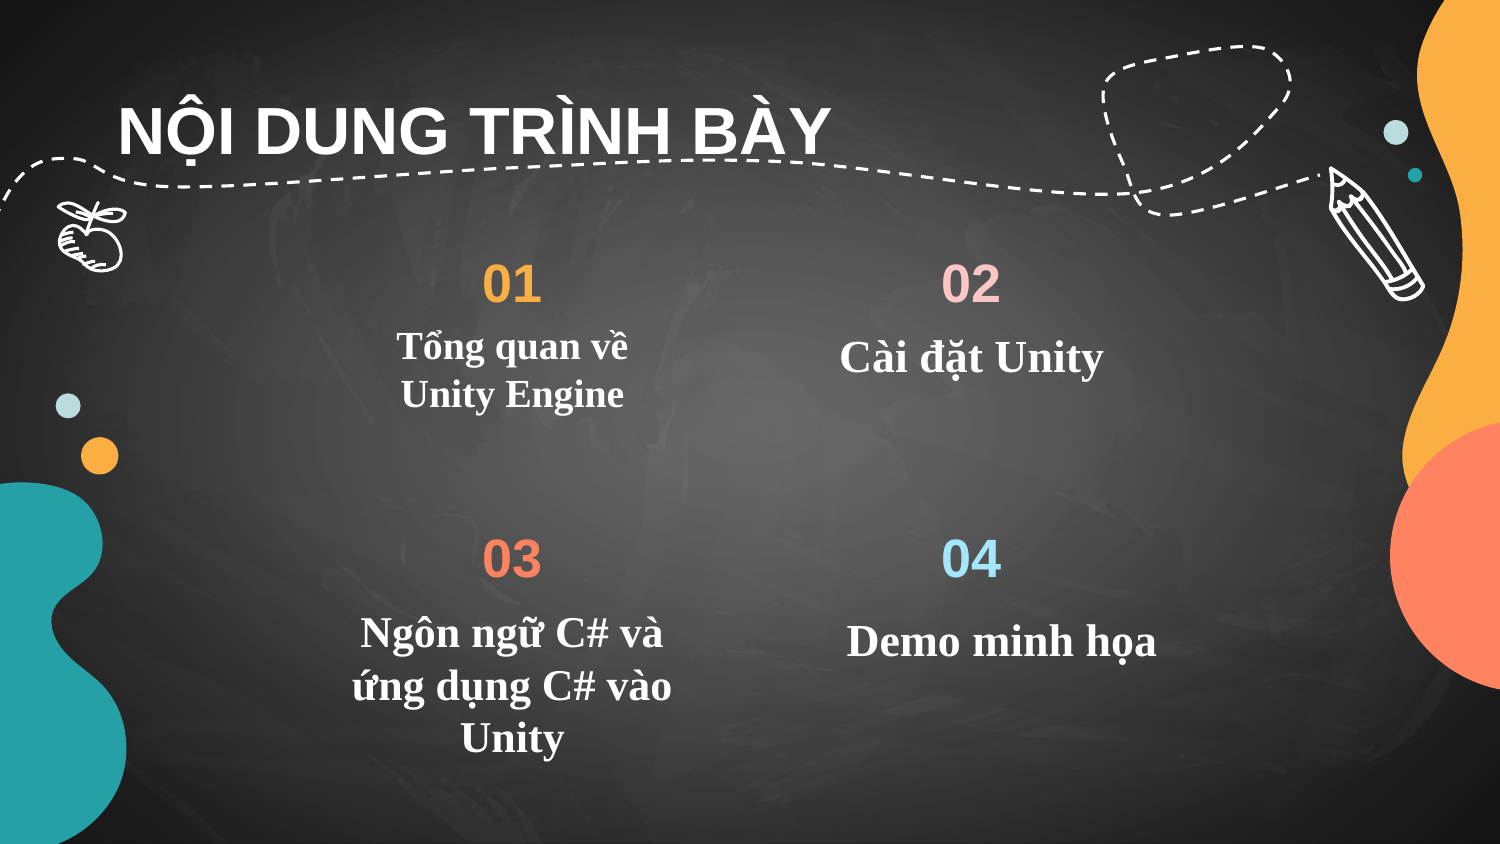

# NỘI DUNG TRÌNH BÀY
01
02
Cài đặt Unity
Tổng quan về Unity Engine
03
04
Ngôn ngữ C# và ứng dụng C# vào Unity
Demo minh họa